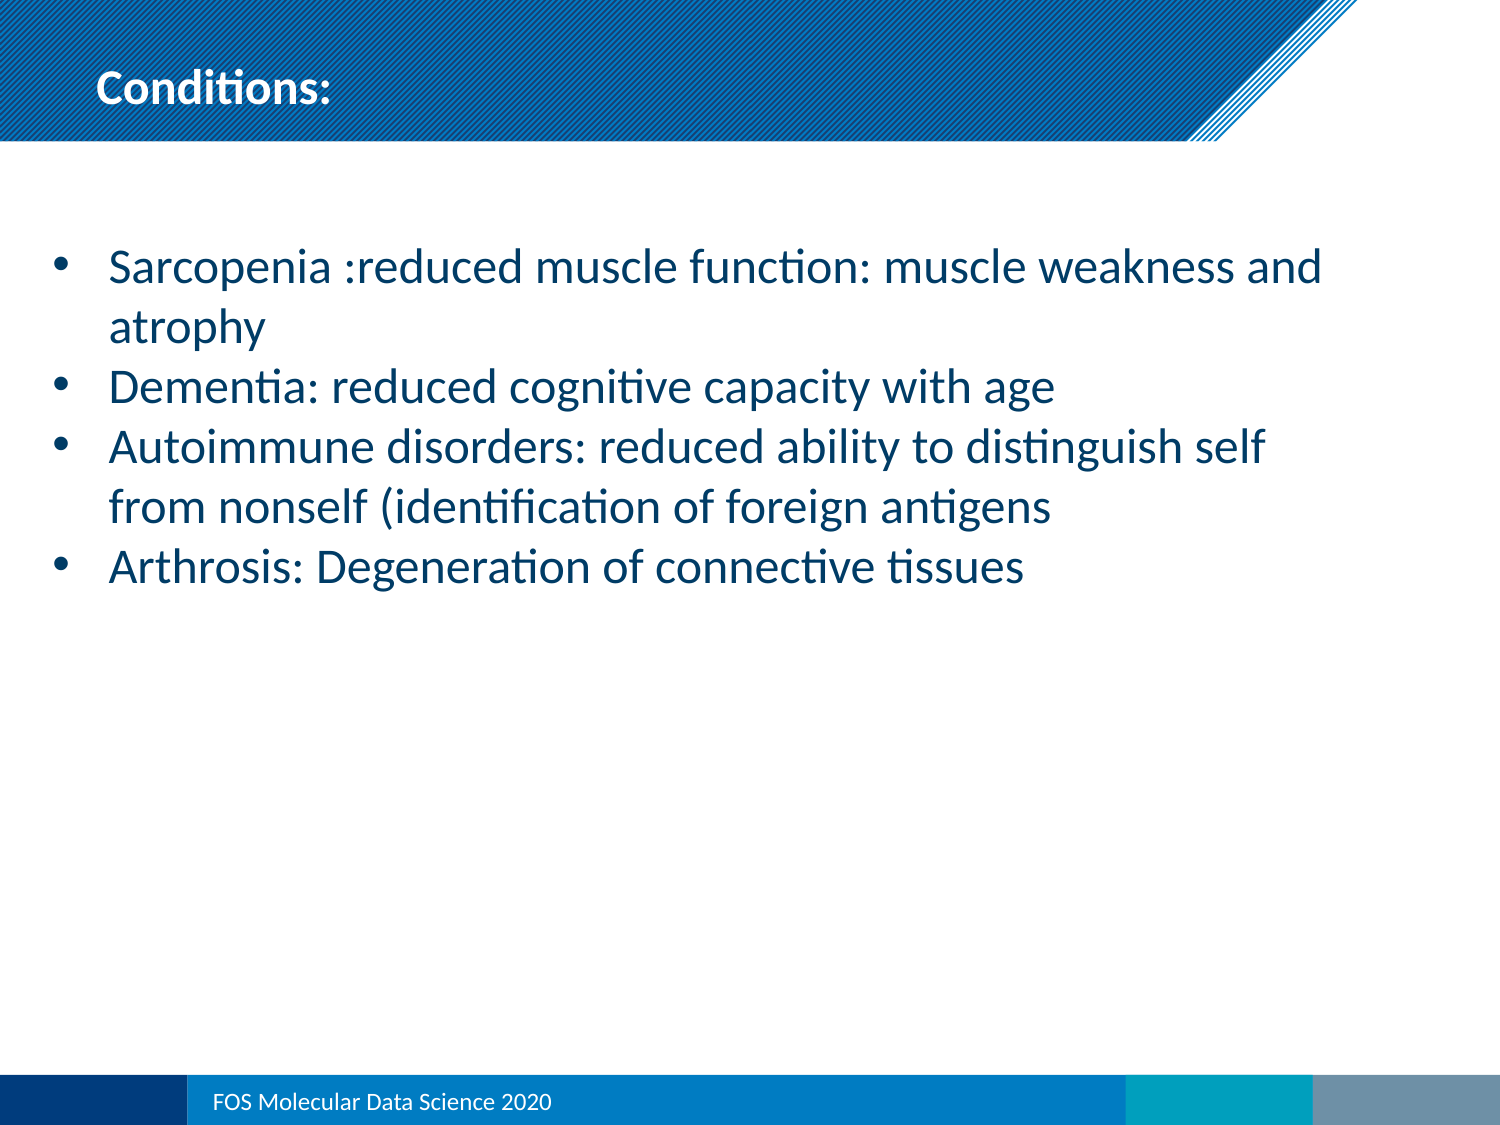

Conditions:

Sarcopenia :reduced muscle function: muscle weakness and atrophy
Dementia: reduced cognitive capacity with age
Autoimmune disorders: reduced ability to distinguish self from nonself (identification of foreign antigens
Arthrosis: Degeneration of connective tissues
FOS Molecular Data Science 2020